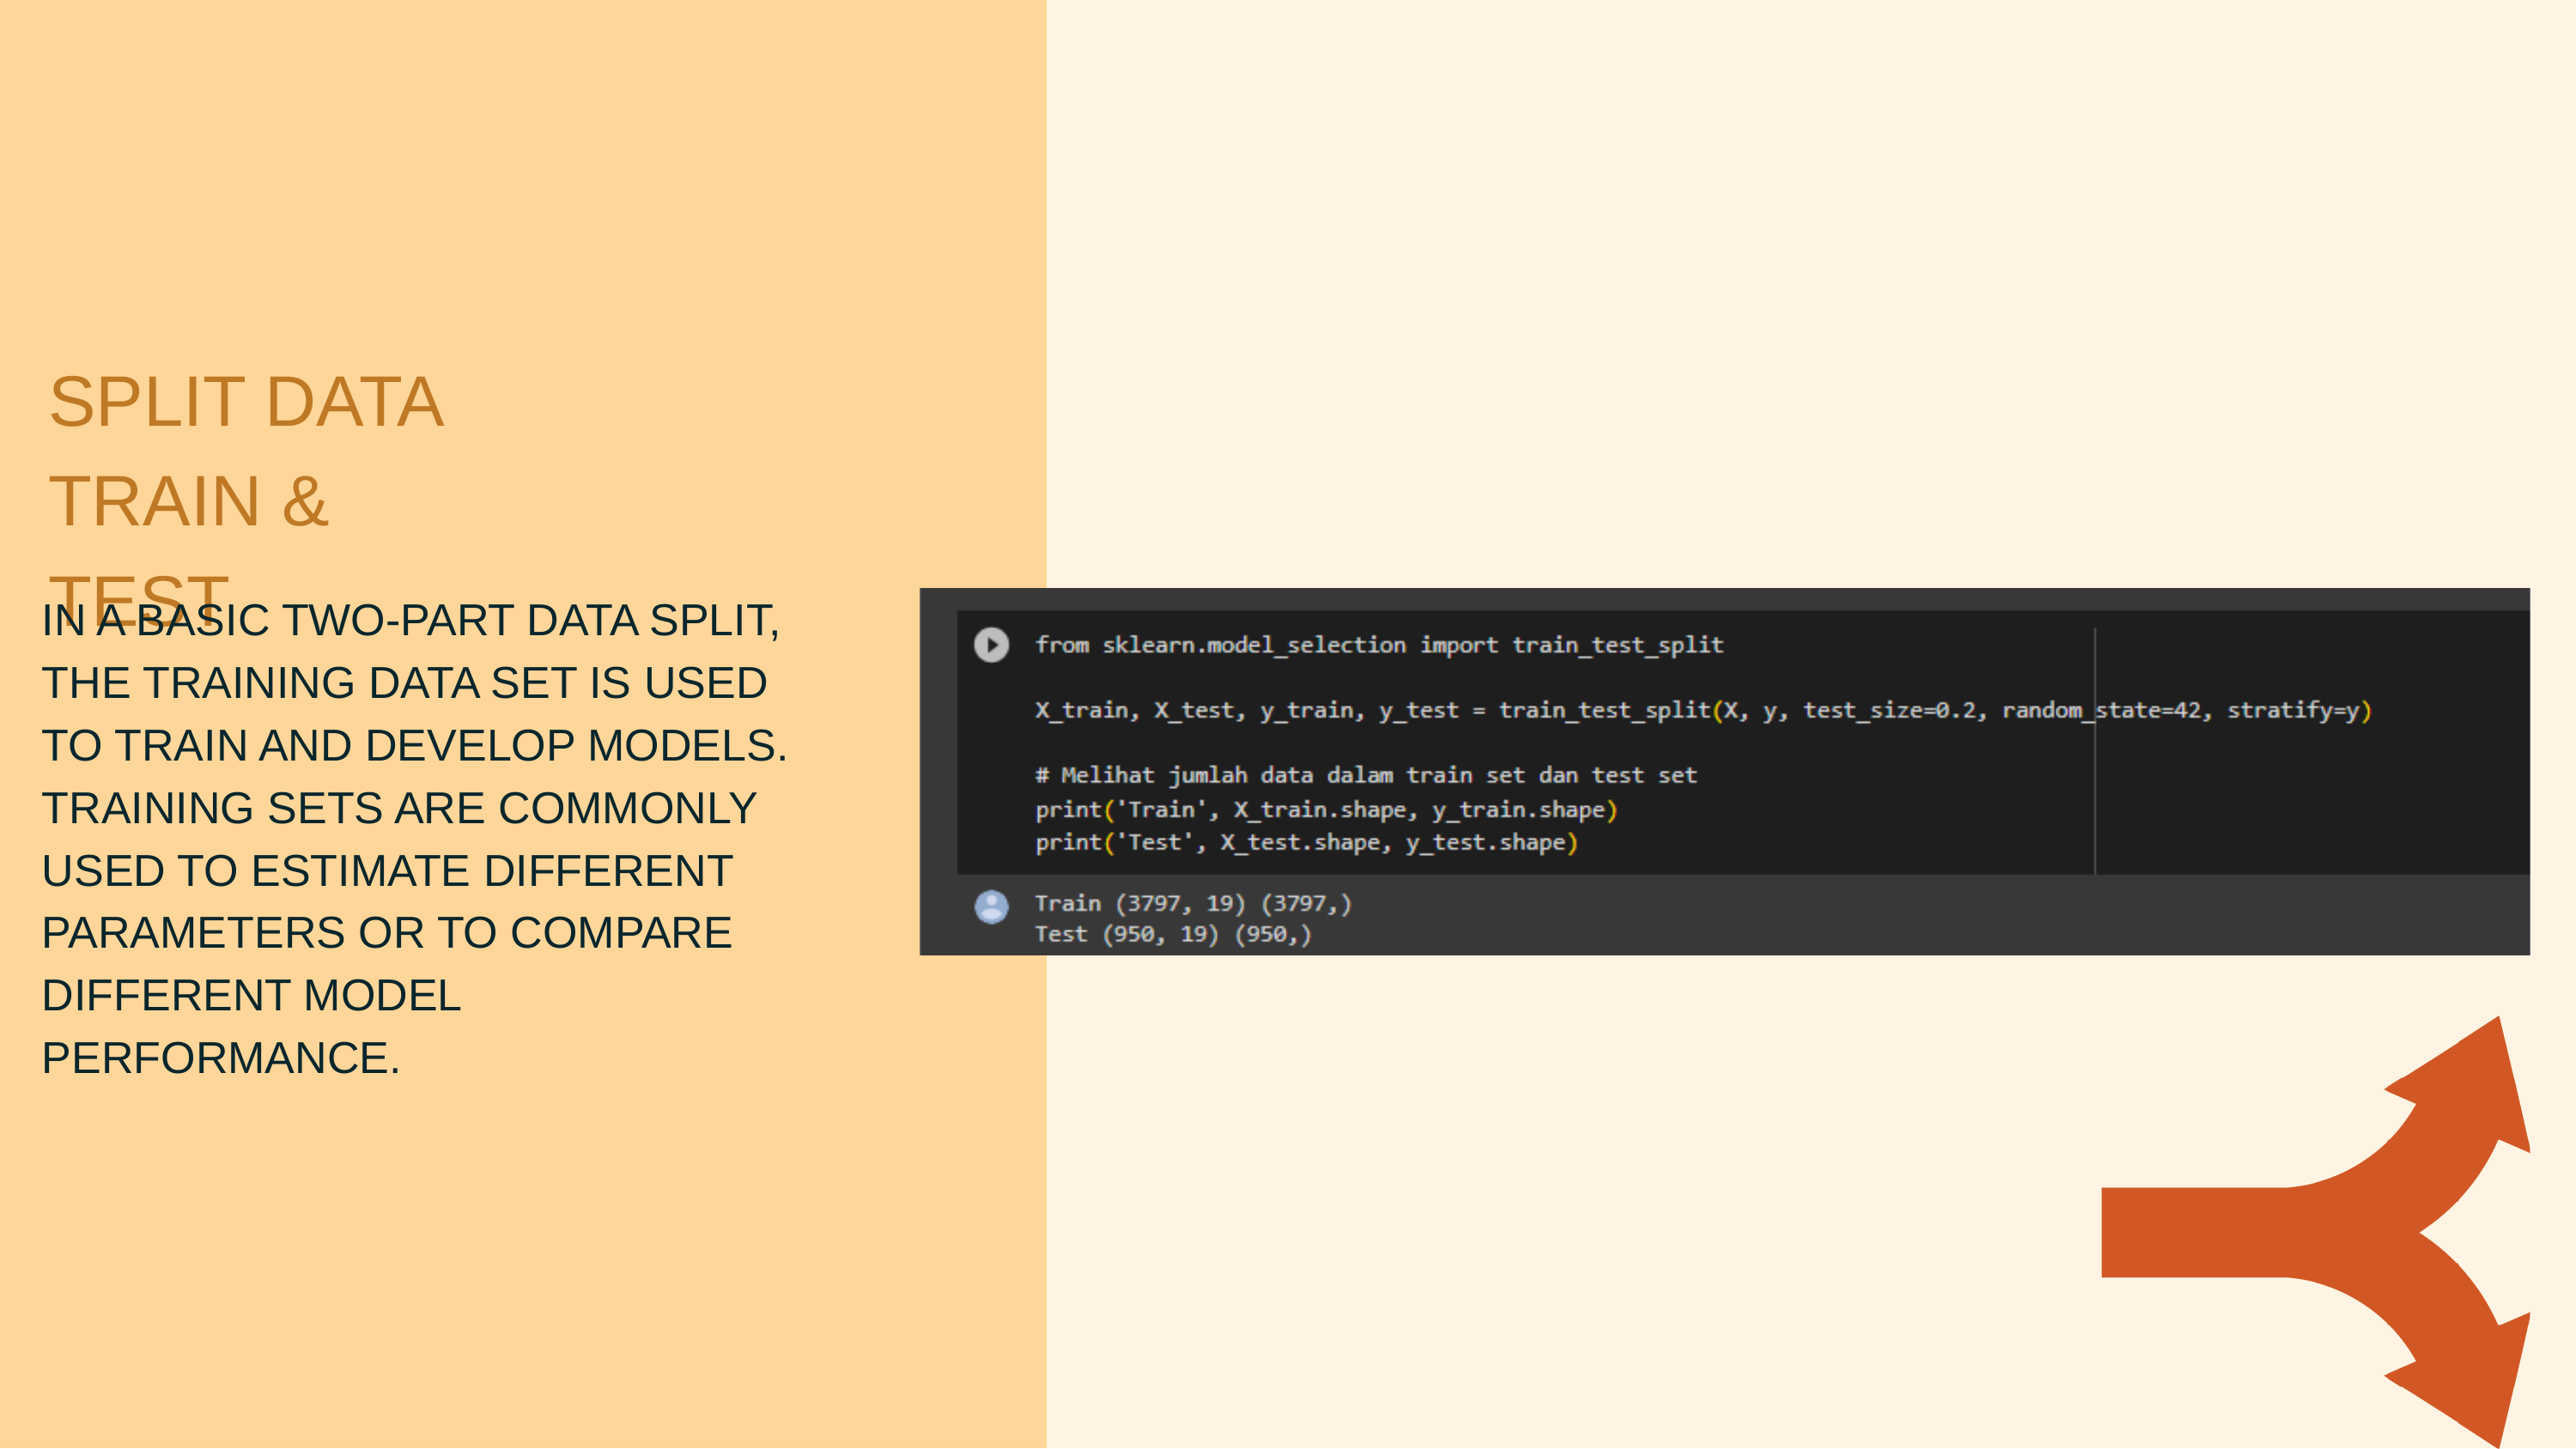

SPLIT DATA
TRAIN & TEST
IN A BASIC TWO-PART DATA SPLIT, THE TRAINING DATA SET IS USED TO TRAIN AND DEVELOP MODELS. TRAINING SETS ARE COMMONLY USED TO ESTIMATE DIFFERENT PARAMETERS OR TO COMPARE DIFFERENT MODEL PERFORMANCE.